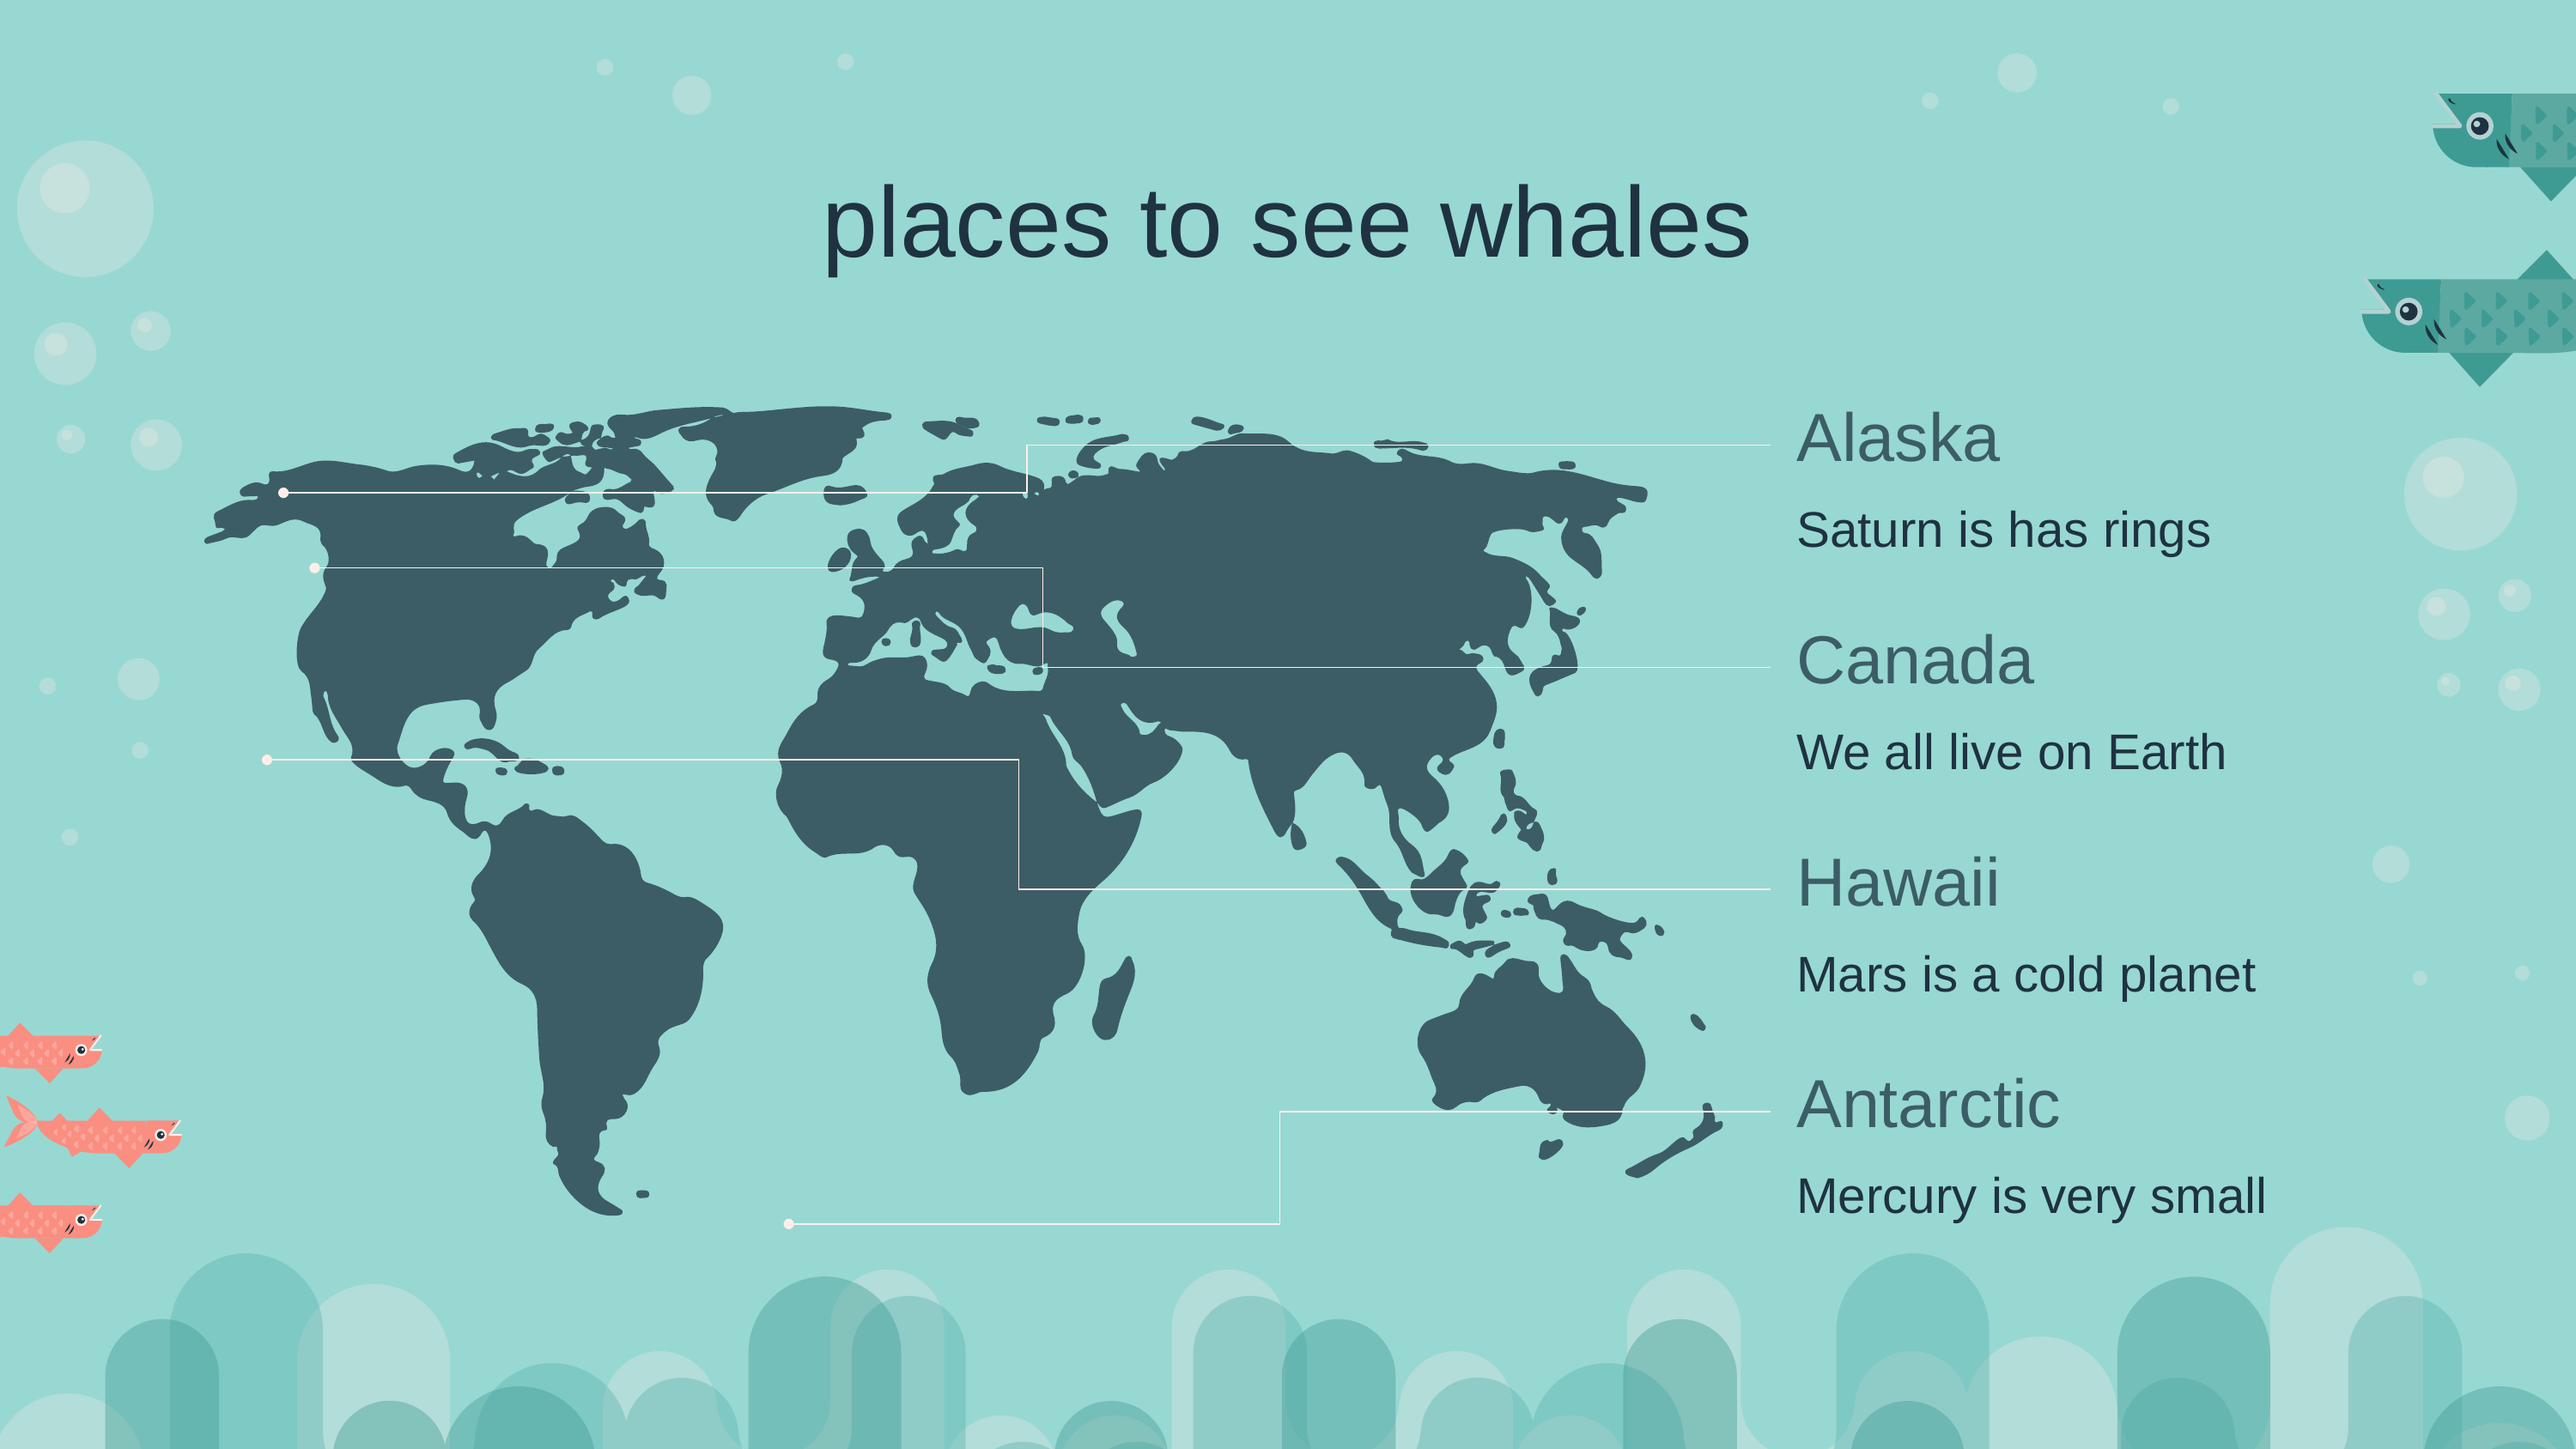

# places to see whales
Alaska

Saturn is has rings
Canada
We all live on Earth
Hawaii
Mars is a cold planet
Antarctic
Mercury is very small